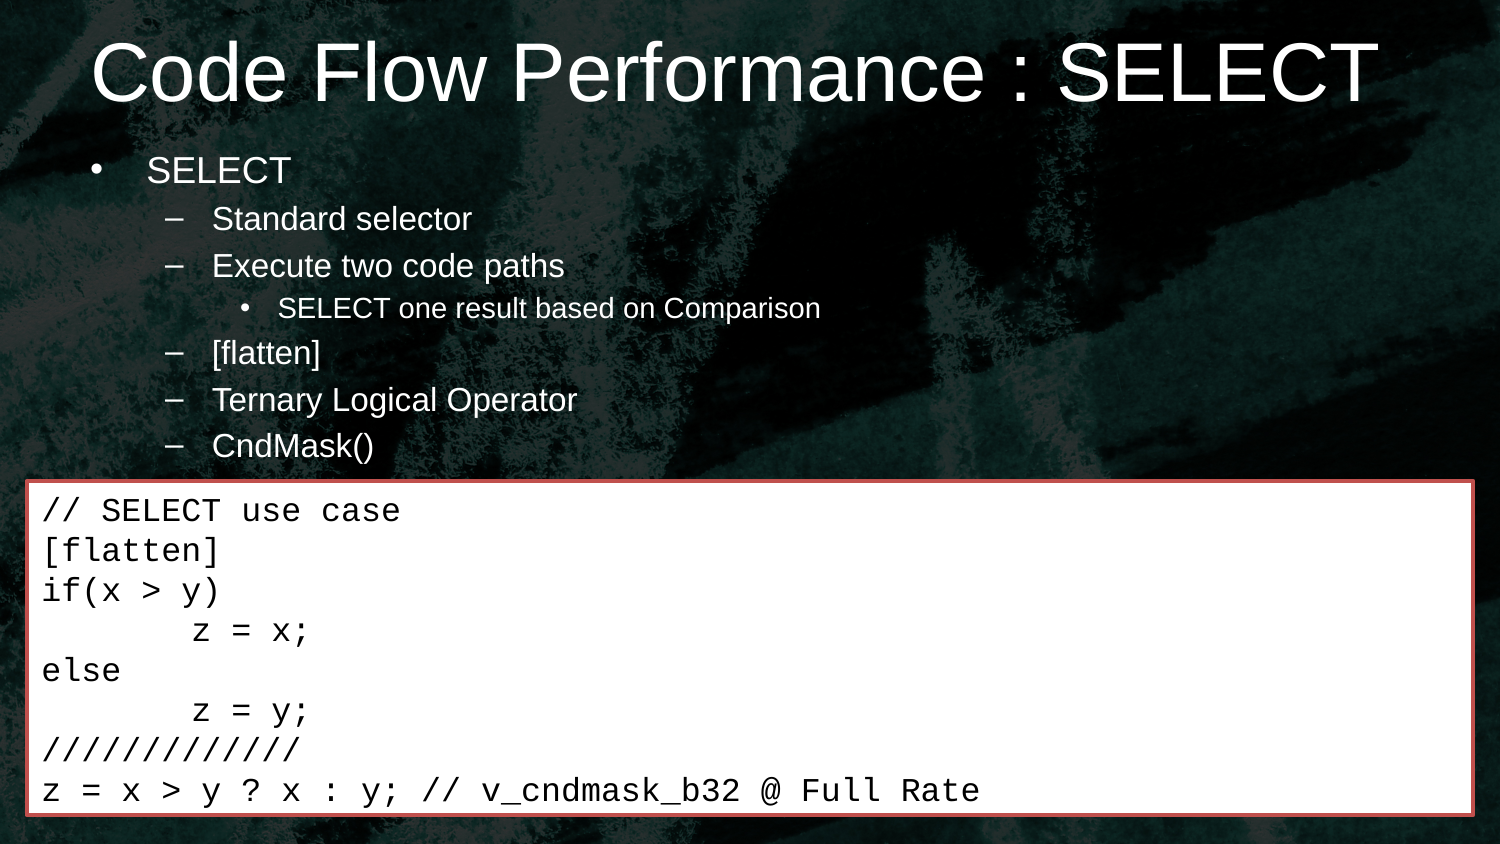

# Code Flow Performance : SELECT
SELECT
Standard selector
Execute two code paths
SELECT one result based on Comparison
[flatten]
Ternary Logical Operator
CndMask()
// SELECT use case
[flatten]
if(x > y)
	z = x;
else
	z = y;
/////////////
z = x > y ? x : y; // v_cndmask_b32 @ Full Rate